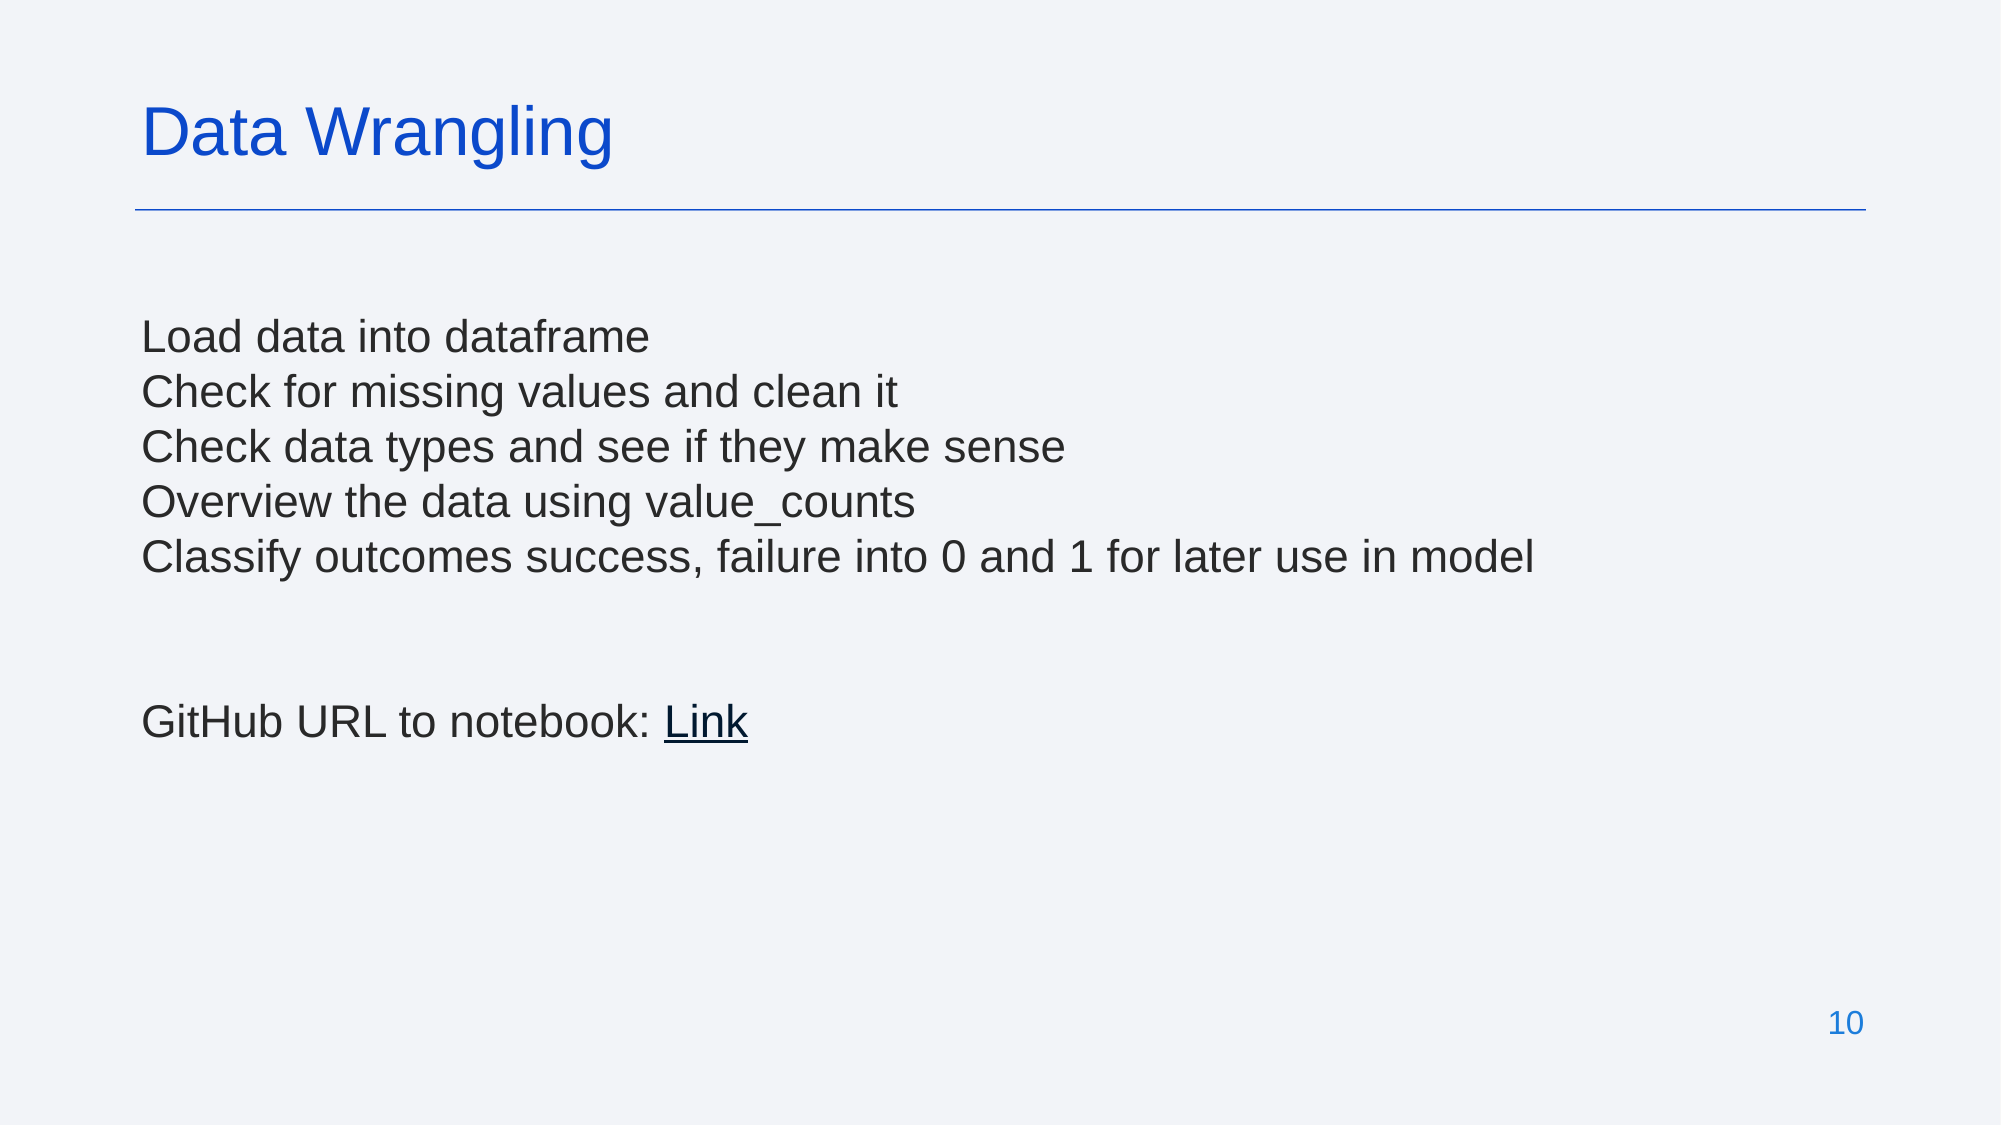

Data Wrangling
Load data into dataframe
Check for missing values and clean it
Check data types and see if they make sense
Overview the data using value_counts
Classify outcomes success, failure into 0 and 1 for later use in model

GitHub URL to notebook: Link

10